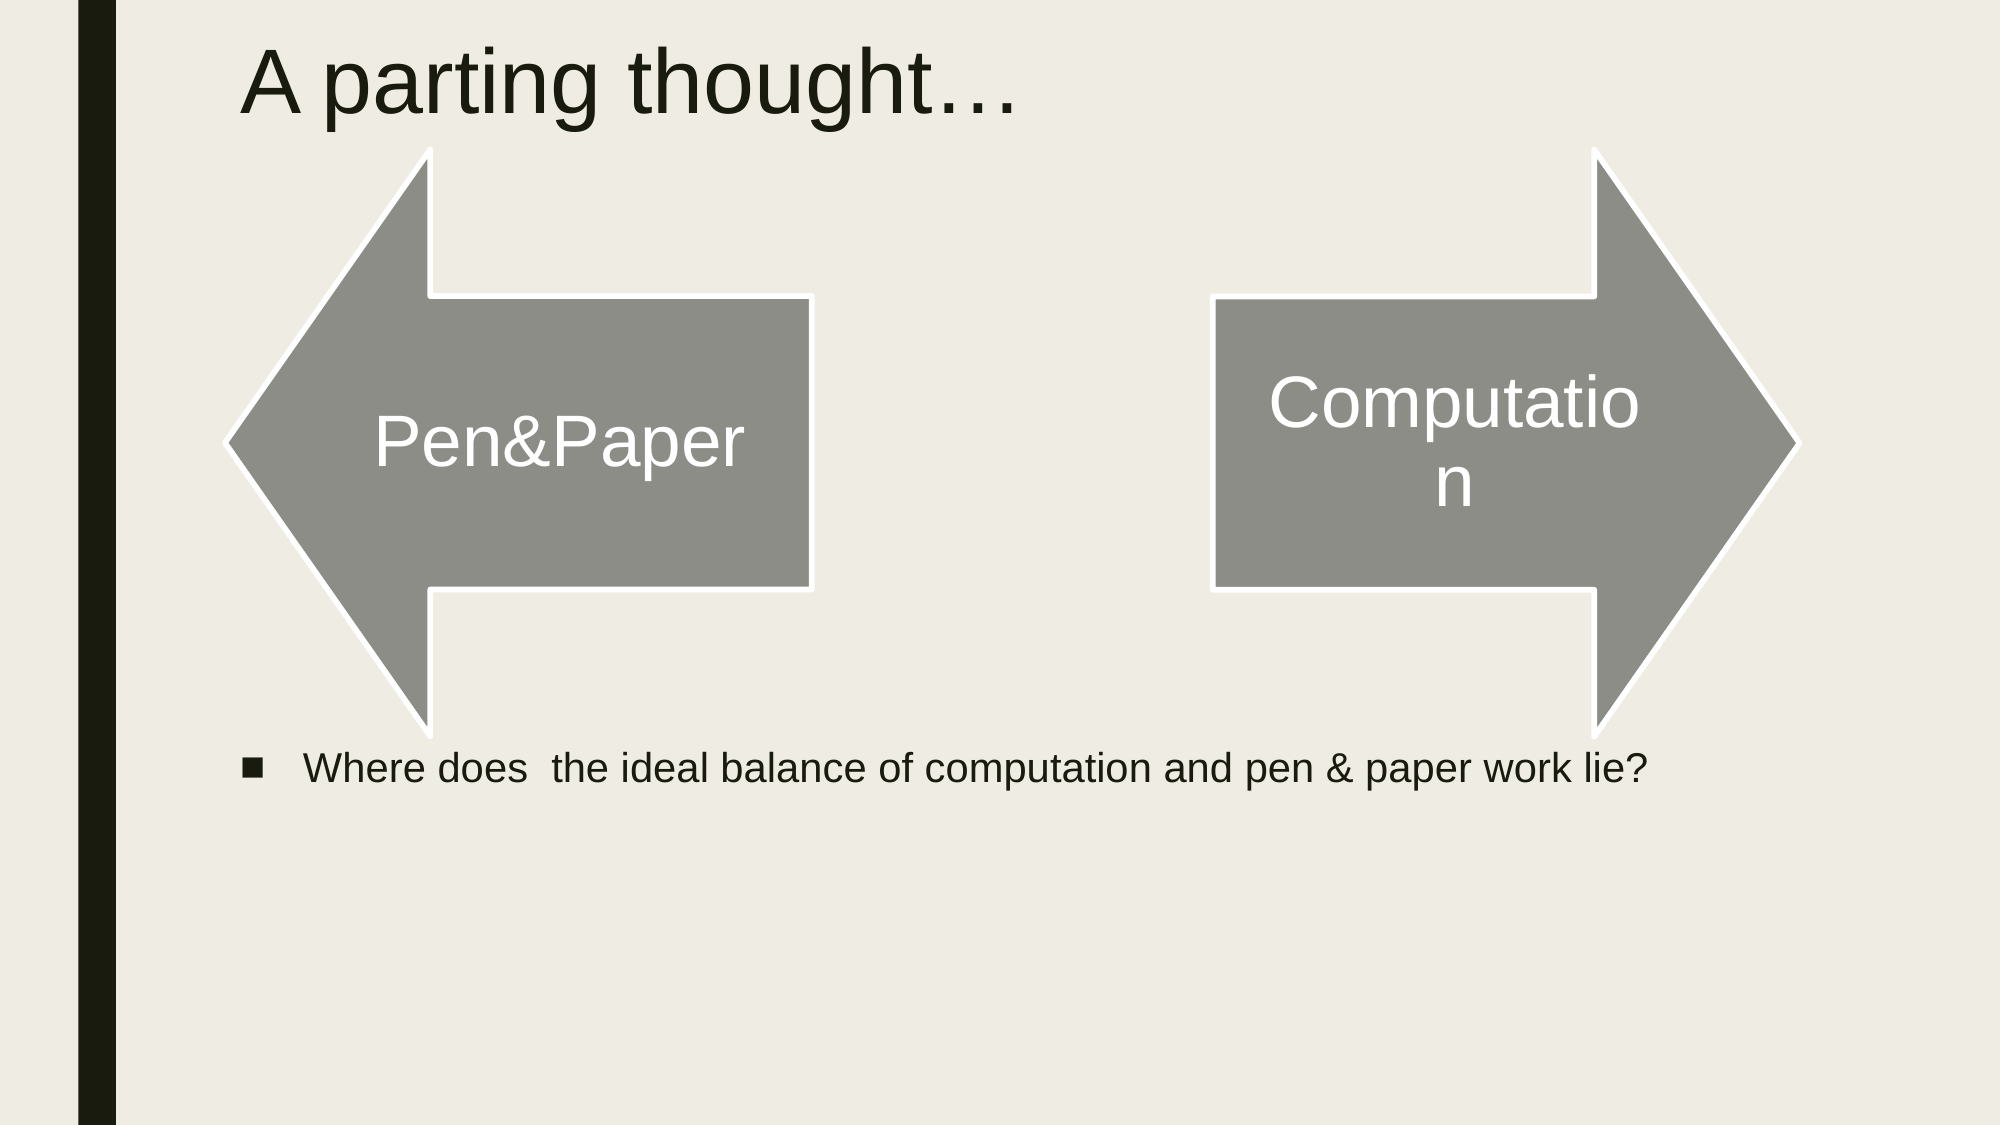

# A parting thought…
Pen&Paper
Computation
Where does  the ideal balance of computation and pen & paper work lie?